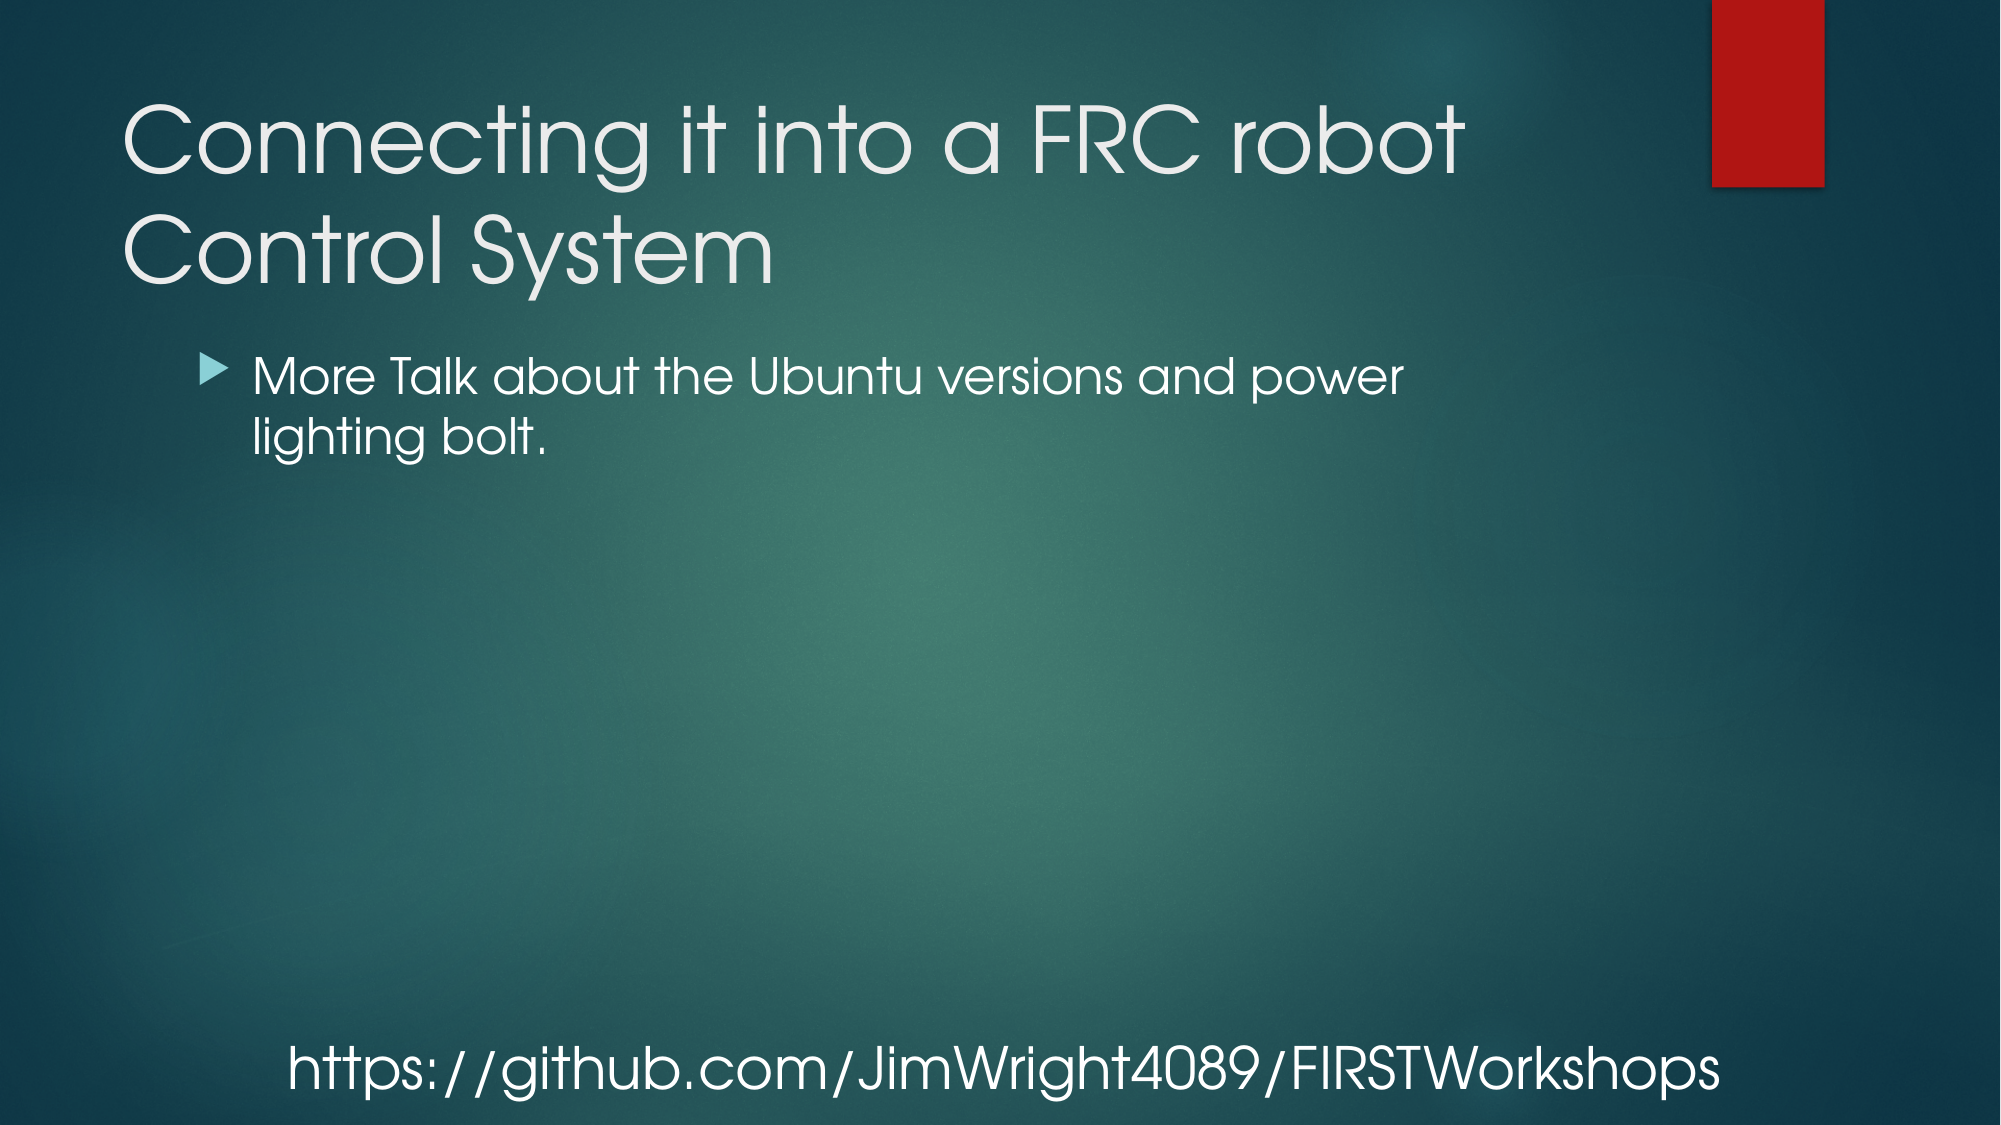

# Connecting it into a FRC robot Control System
More Talk about the Ubuntu versions and power lighting bolt.

https://github.com/JimWright4089/FIRSTWorkshops